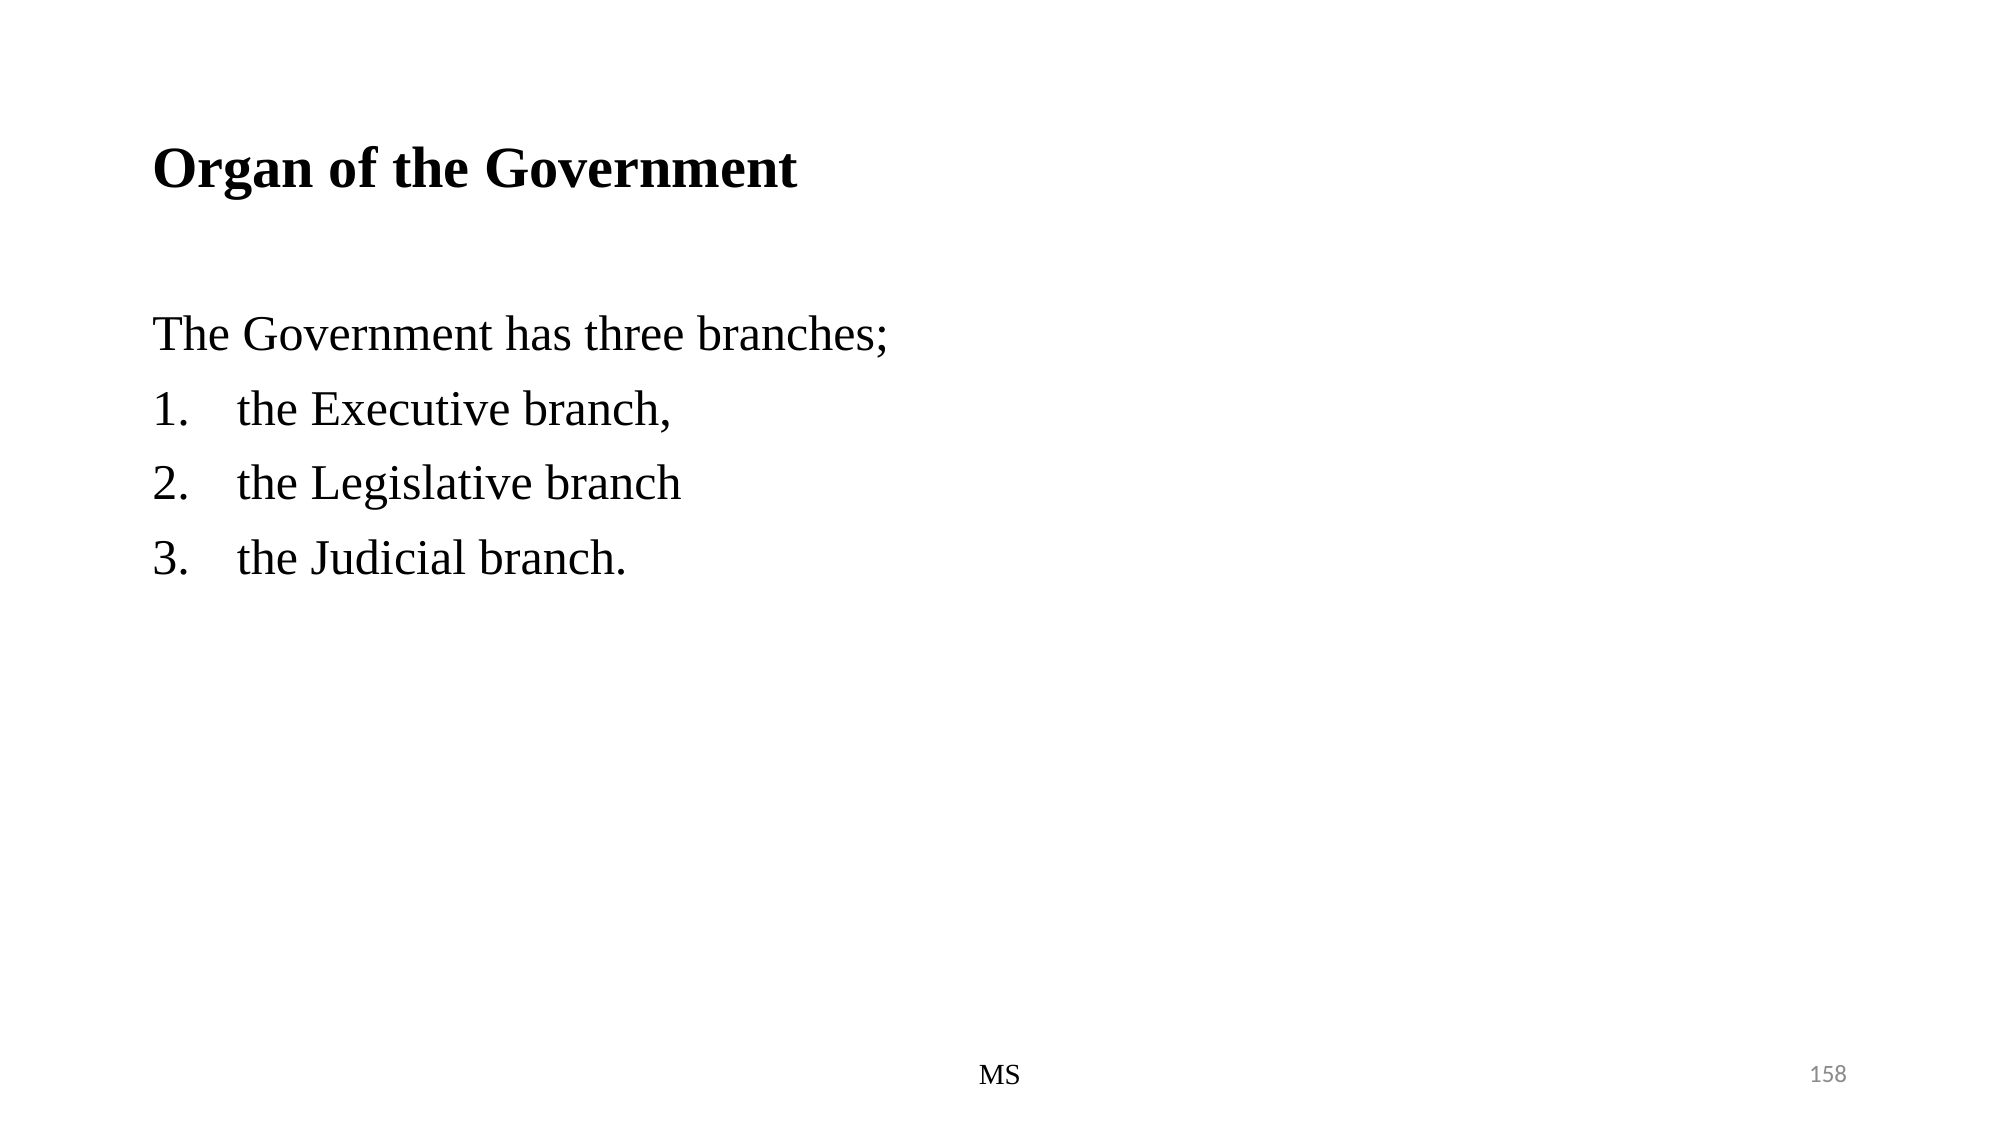

# Organ of the Government
The Government has three branches;
the Executive branch,
the Legislative branch
the Judicial branch.
MS
158